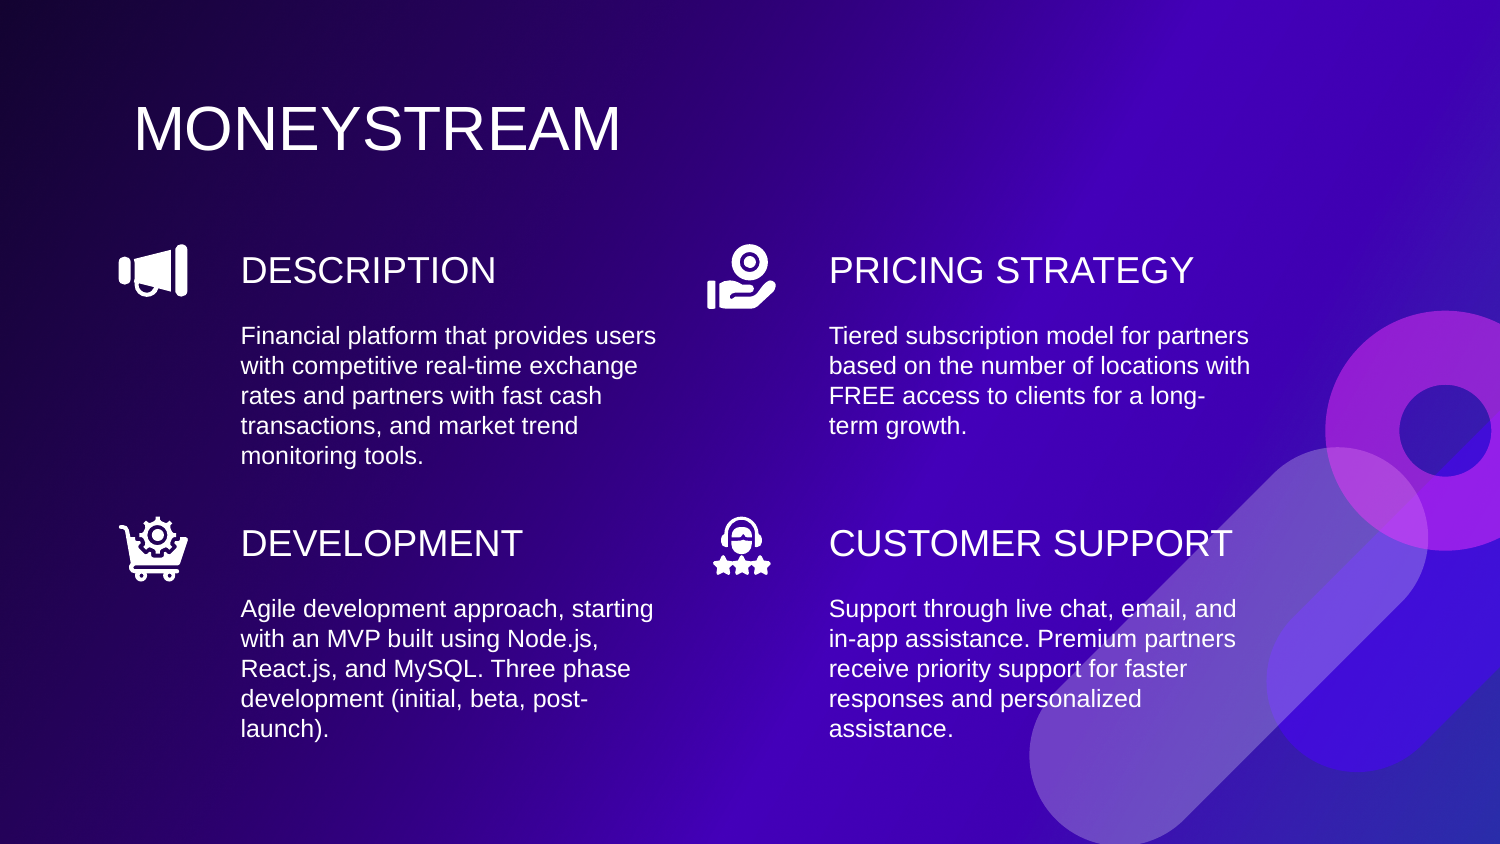

# MONEYSTREAM

DESCRIPTION

PRICING STRATEGY
Financial platform that provides users with competitive real-time exchange rates and partners with fast cash transactions, and market trend monitoring tools.
Tiered subscription model for partners based on the number of locations with FREE access to clients for a long-term growth.

DEVELOPMENT

CUSTOMER SUPPORT
Agile development approach, starting with an MVP built using Node.js, React.js, and MySQL. Three phase development (initial, beta, post-launch).
Support through live chat, email, and in-app assistance. Premium partners receive priority support for faster responses and personalized assistance.